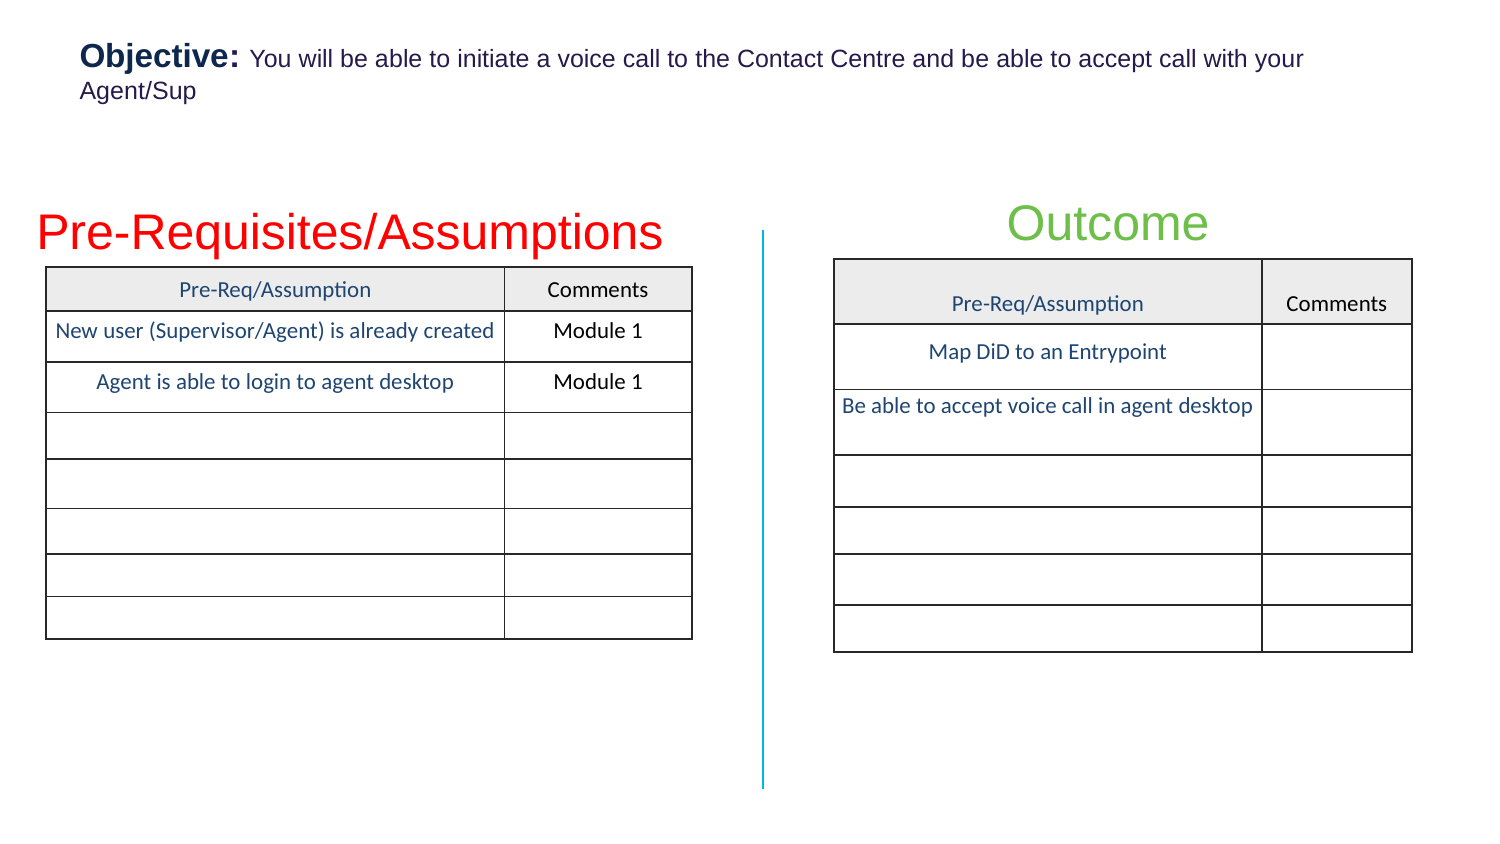

Objective: You will be able to initiate a voice call to the Contact Centre and be able to accept call with your Agent/Sup
Outcome
Pre-Requisites/Assumptions
| Pre-Req/Assumption | Comments |
| --- | --- |
| Map DiD to an Entrypoint |  |
| Be able to accept voice call in agent desktop |  |
|  |  |
|  |  |
|  |  |
|  |  |
| Pre-Req/Assumption | Comments |
| --- | --- |
| New user (Supervisor/Agent) is already created | Module 1 |
| Agent is able to login to agent desktop | Module 1 |
|  |  |
|  |  |
|  |  |
|  |  |
|  |  |